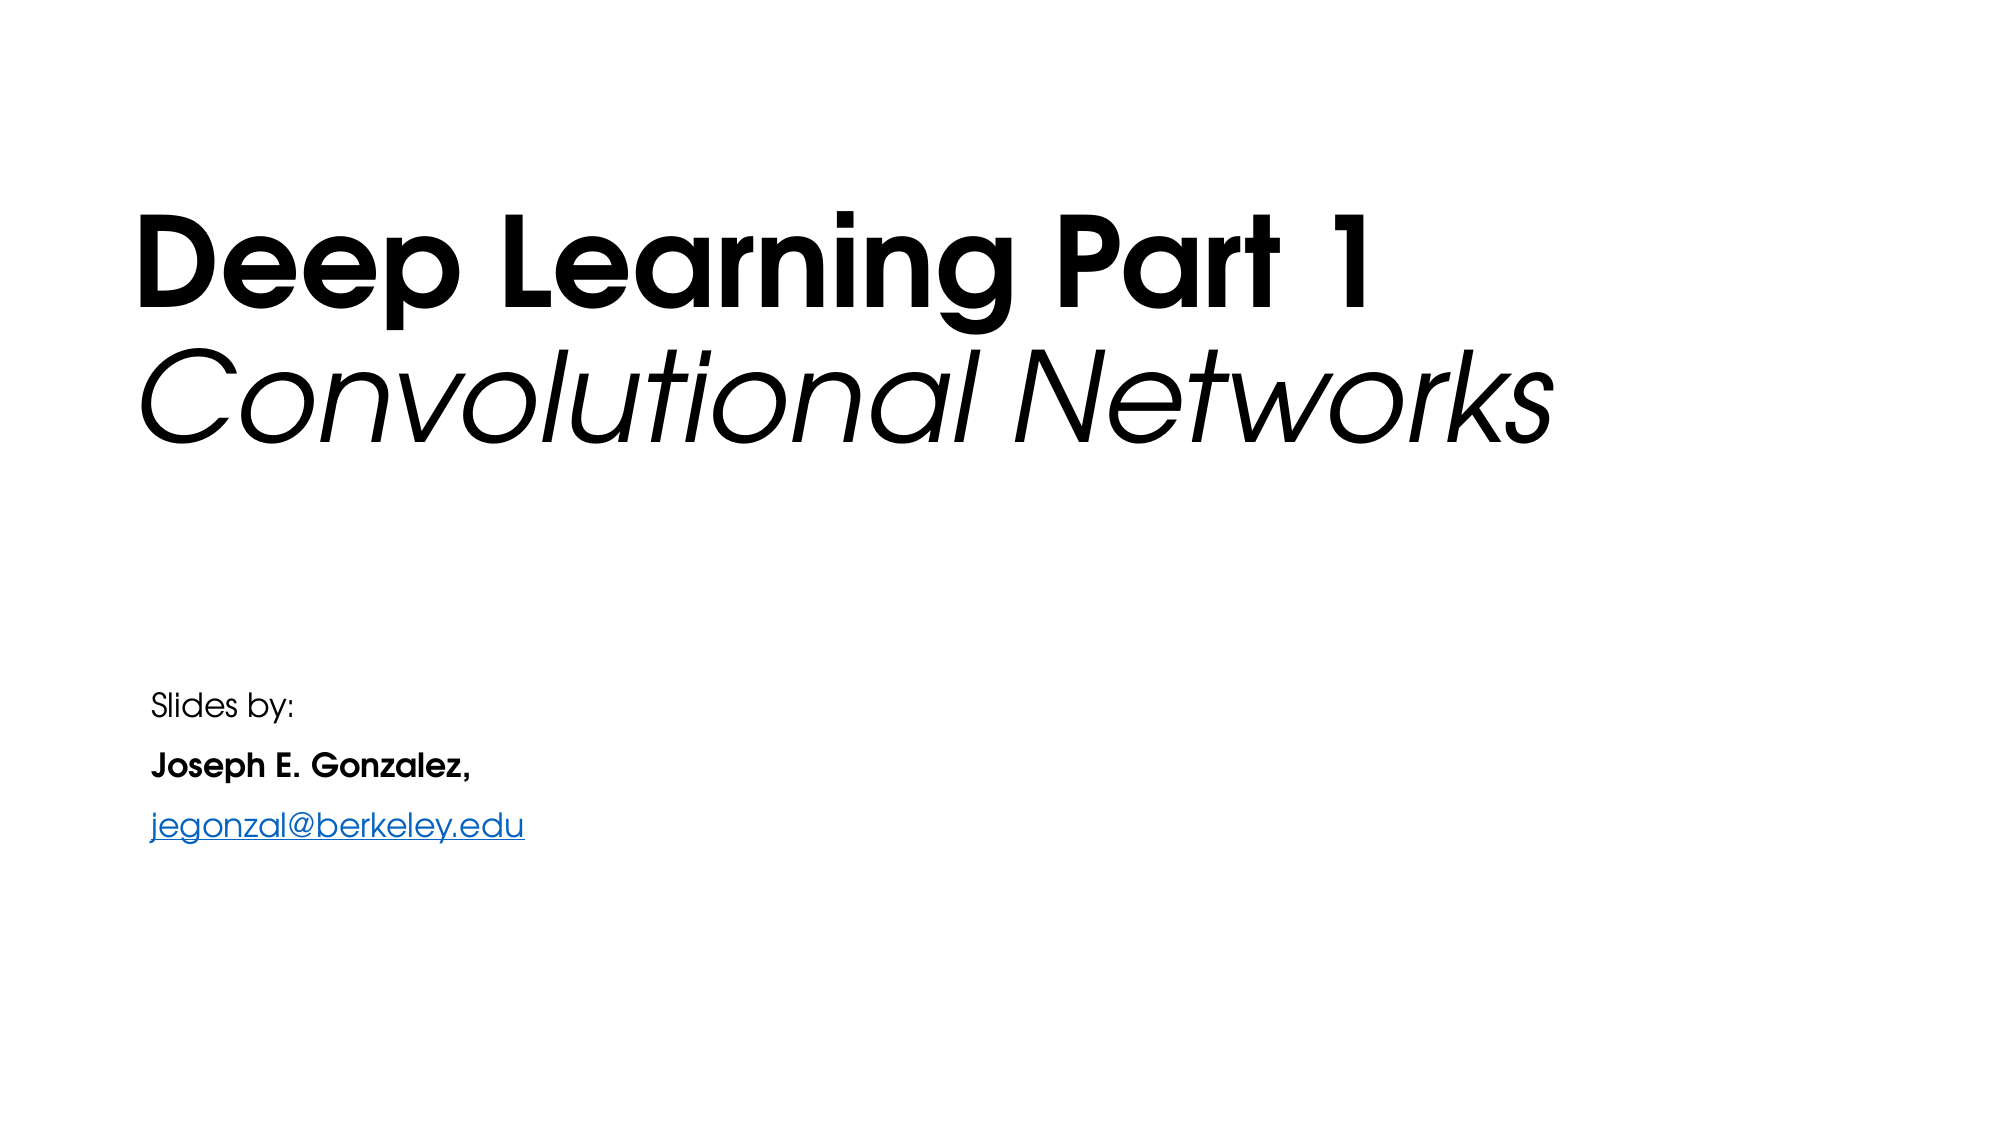

Deep Learning Part 1
Convolutional Networks
Slides by:
Joseph E. Gonzalez,
jegonzal@berkeley.edu